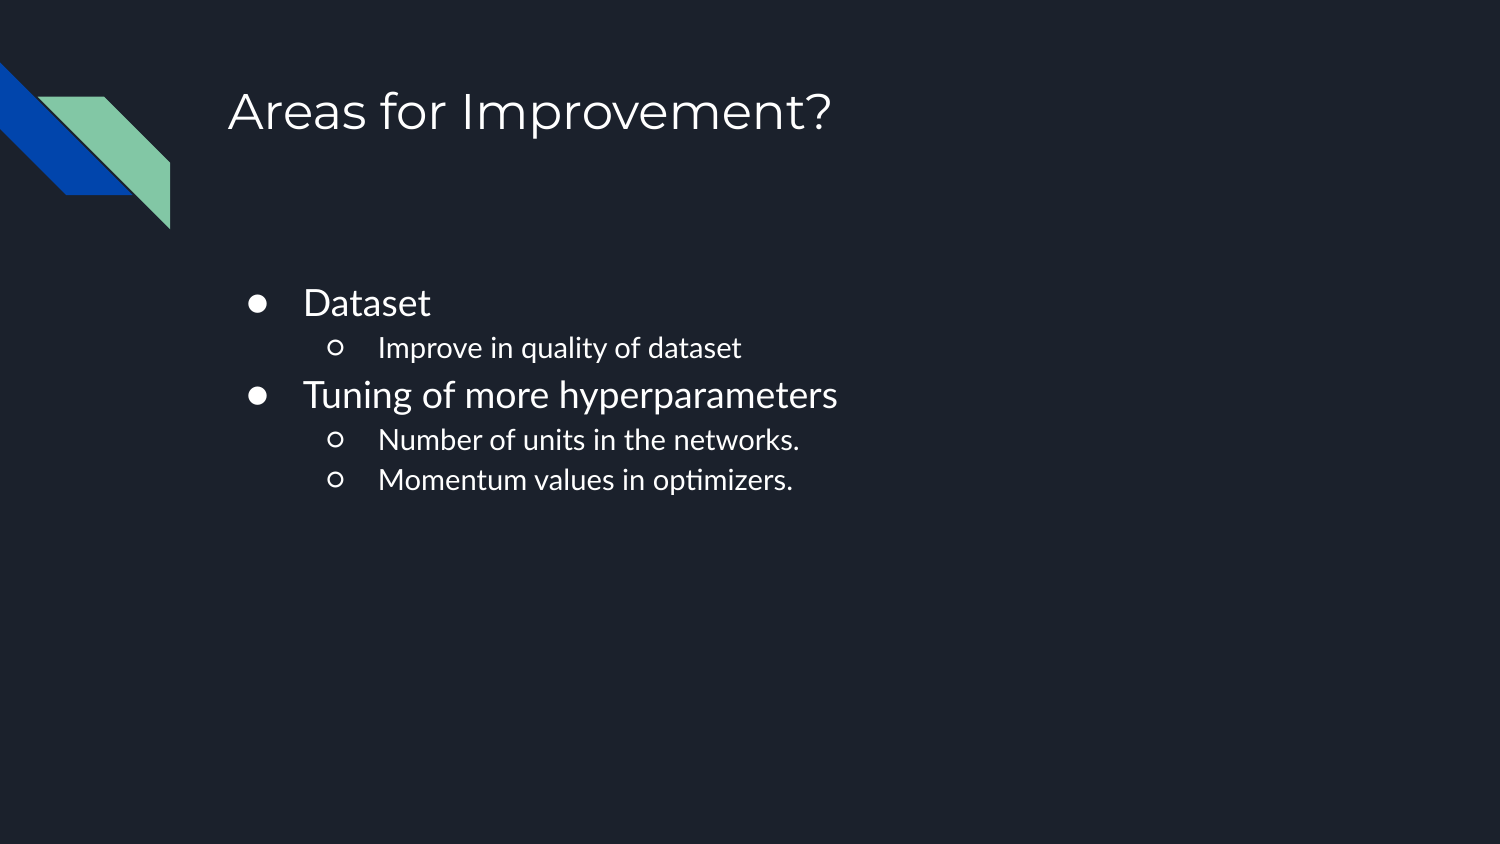

# Areas for Improvement?
Dataset
Improve in quality of dataset
Tuning of more hyperparameters
Number of units in the networks.
Momentum values in optimizers.